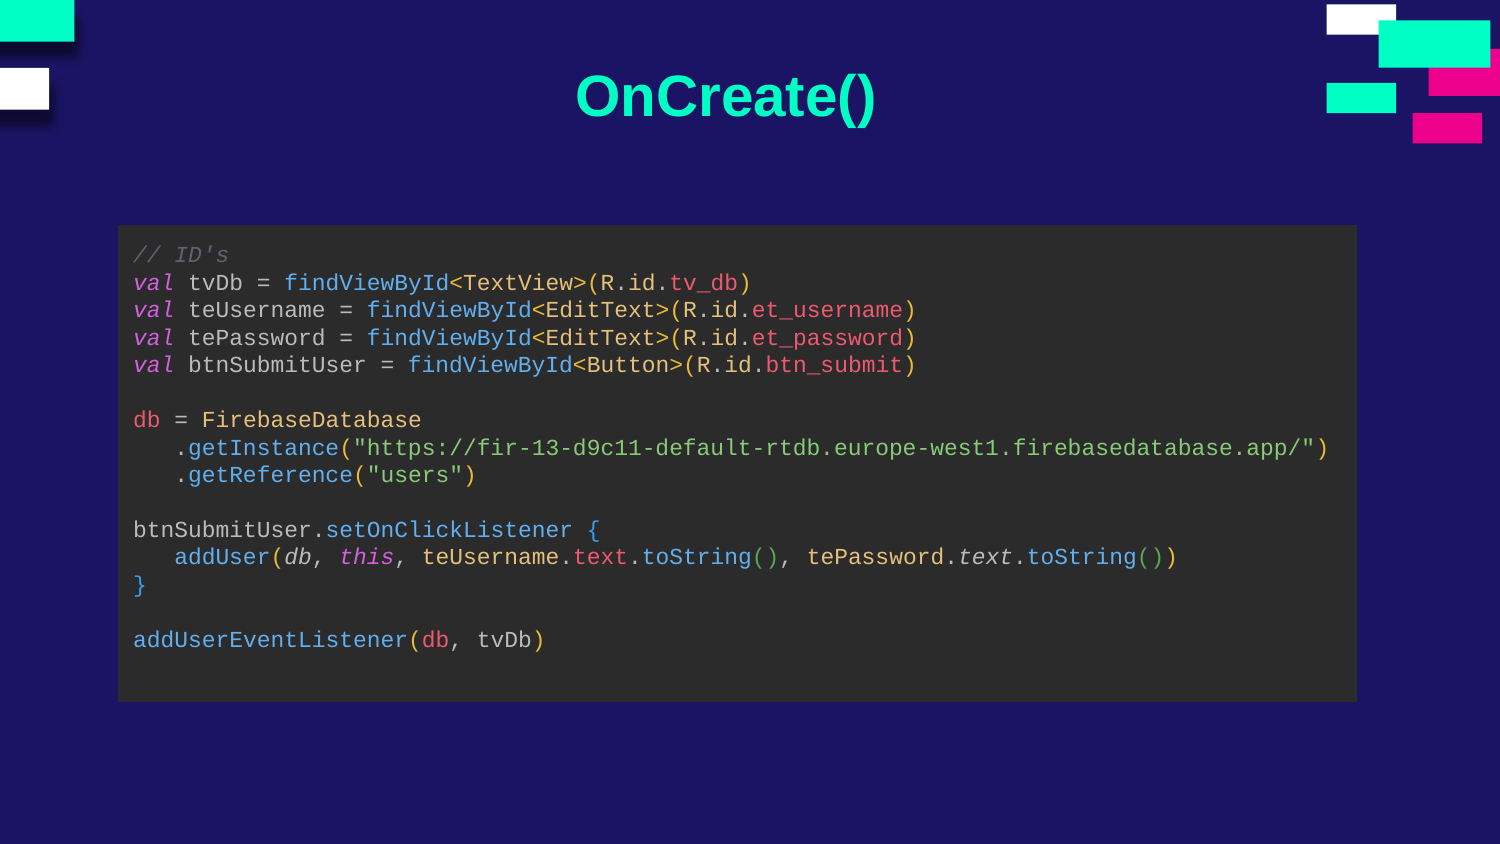

OnCreate()

// ID's
val tvDb = findViewById<TextView>(R.id.tv_db)
val teUsername = findViewById<EditText>(R.id.et_username)
val tePassword = findViewById<EditText>(R.id.et_password)
val btnSubmitUser = findViewById<Button>(R.id.btn_submit)

db = FirebaseDatabase
   .getInstance("https://fir-13-d9c11-default-rtdb.europe-west1.firebasedatabase.app/")
   .getReference("users")

btnSubmitUser.setOnClickListener {
   addUser(db, this, teUsername.text.toString(), tePassword.text.toString())
}

addUserEventListener(db, tvDb)